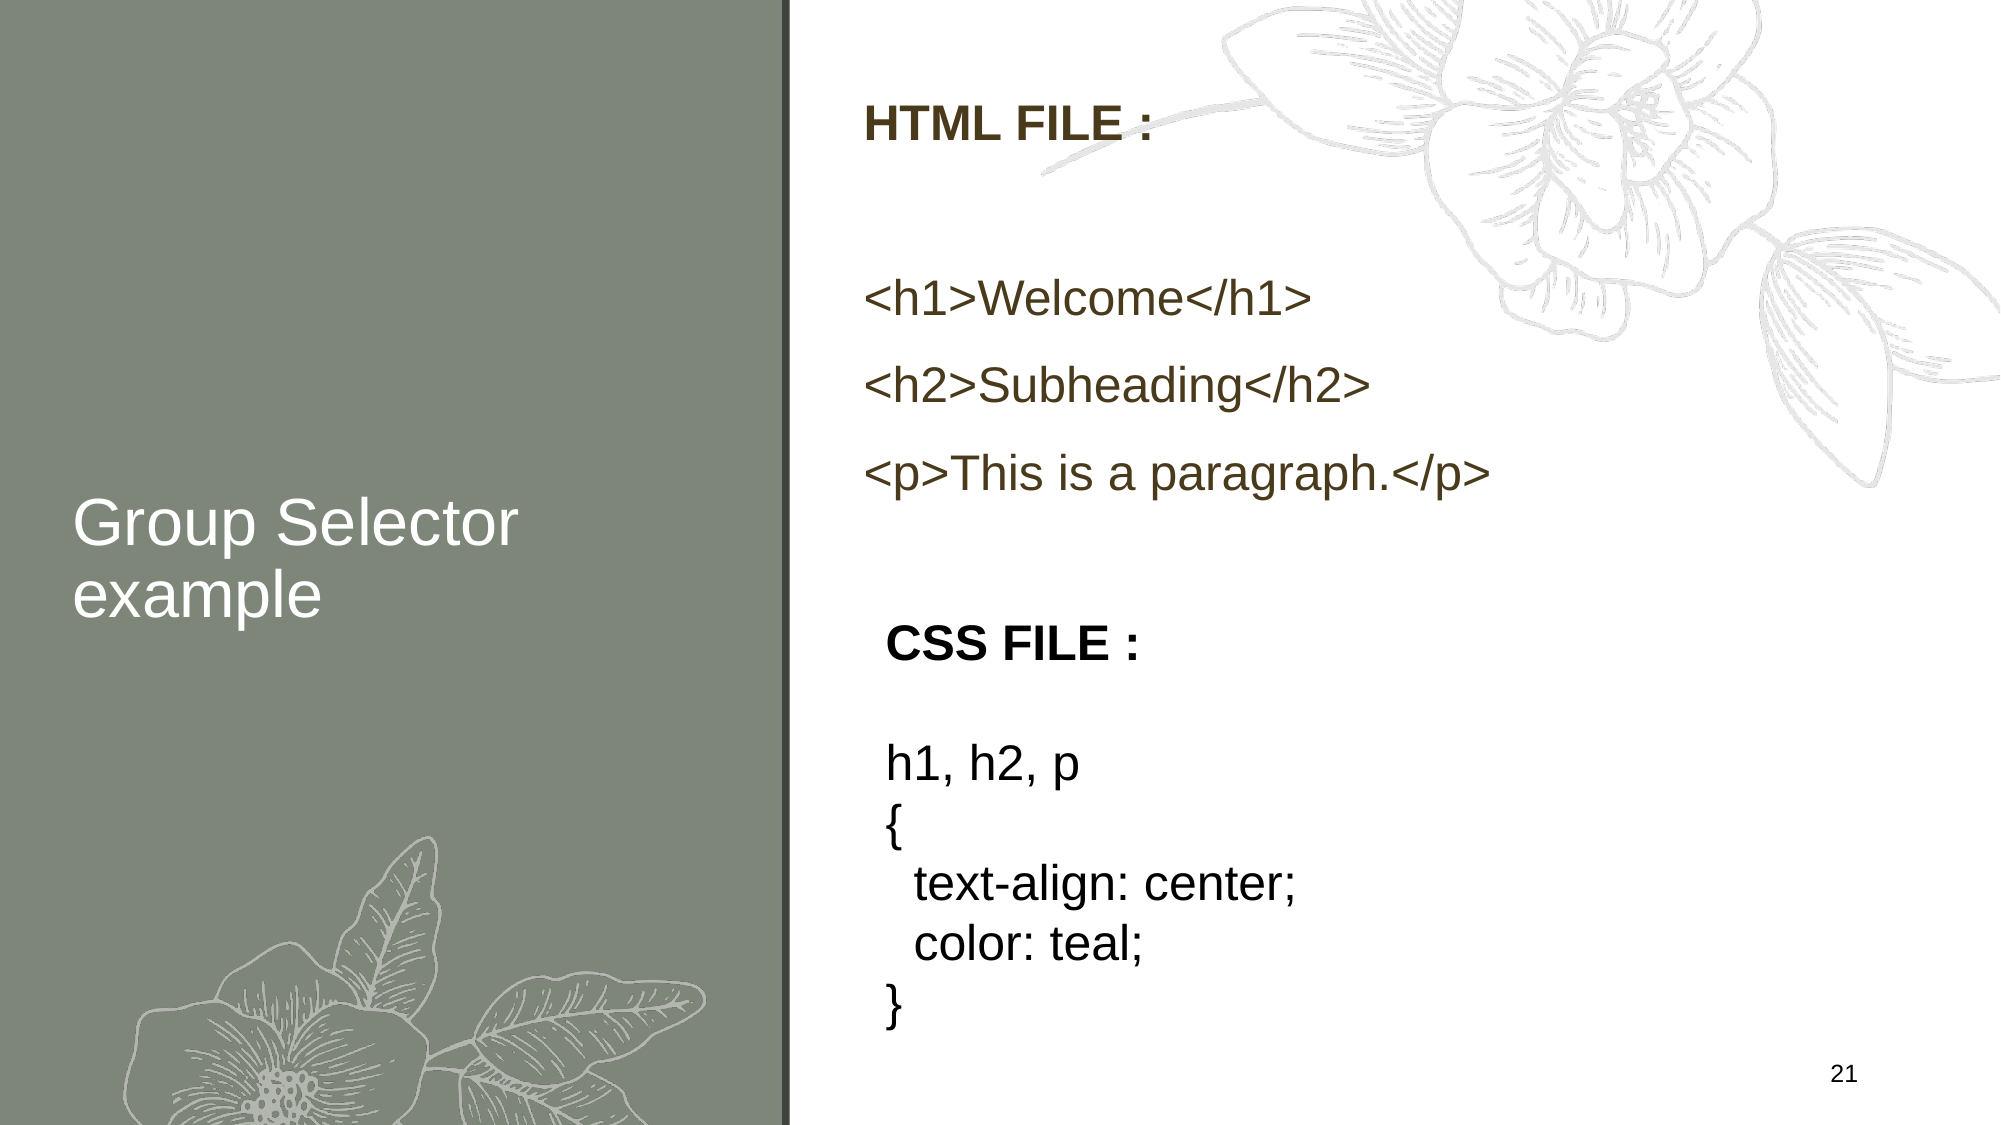

HTML FILE :

<h1>Welcome</h1>
<h2>Subheading</h2>
<p>This is a paragraph.</p>

# Group Selector example
CSS FILE :

h1, h2, p
{
  text-align: center;
  color: teal;
}

21